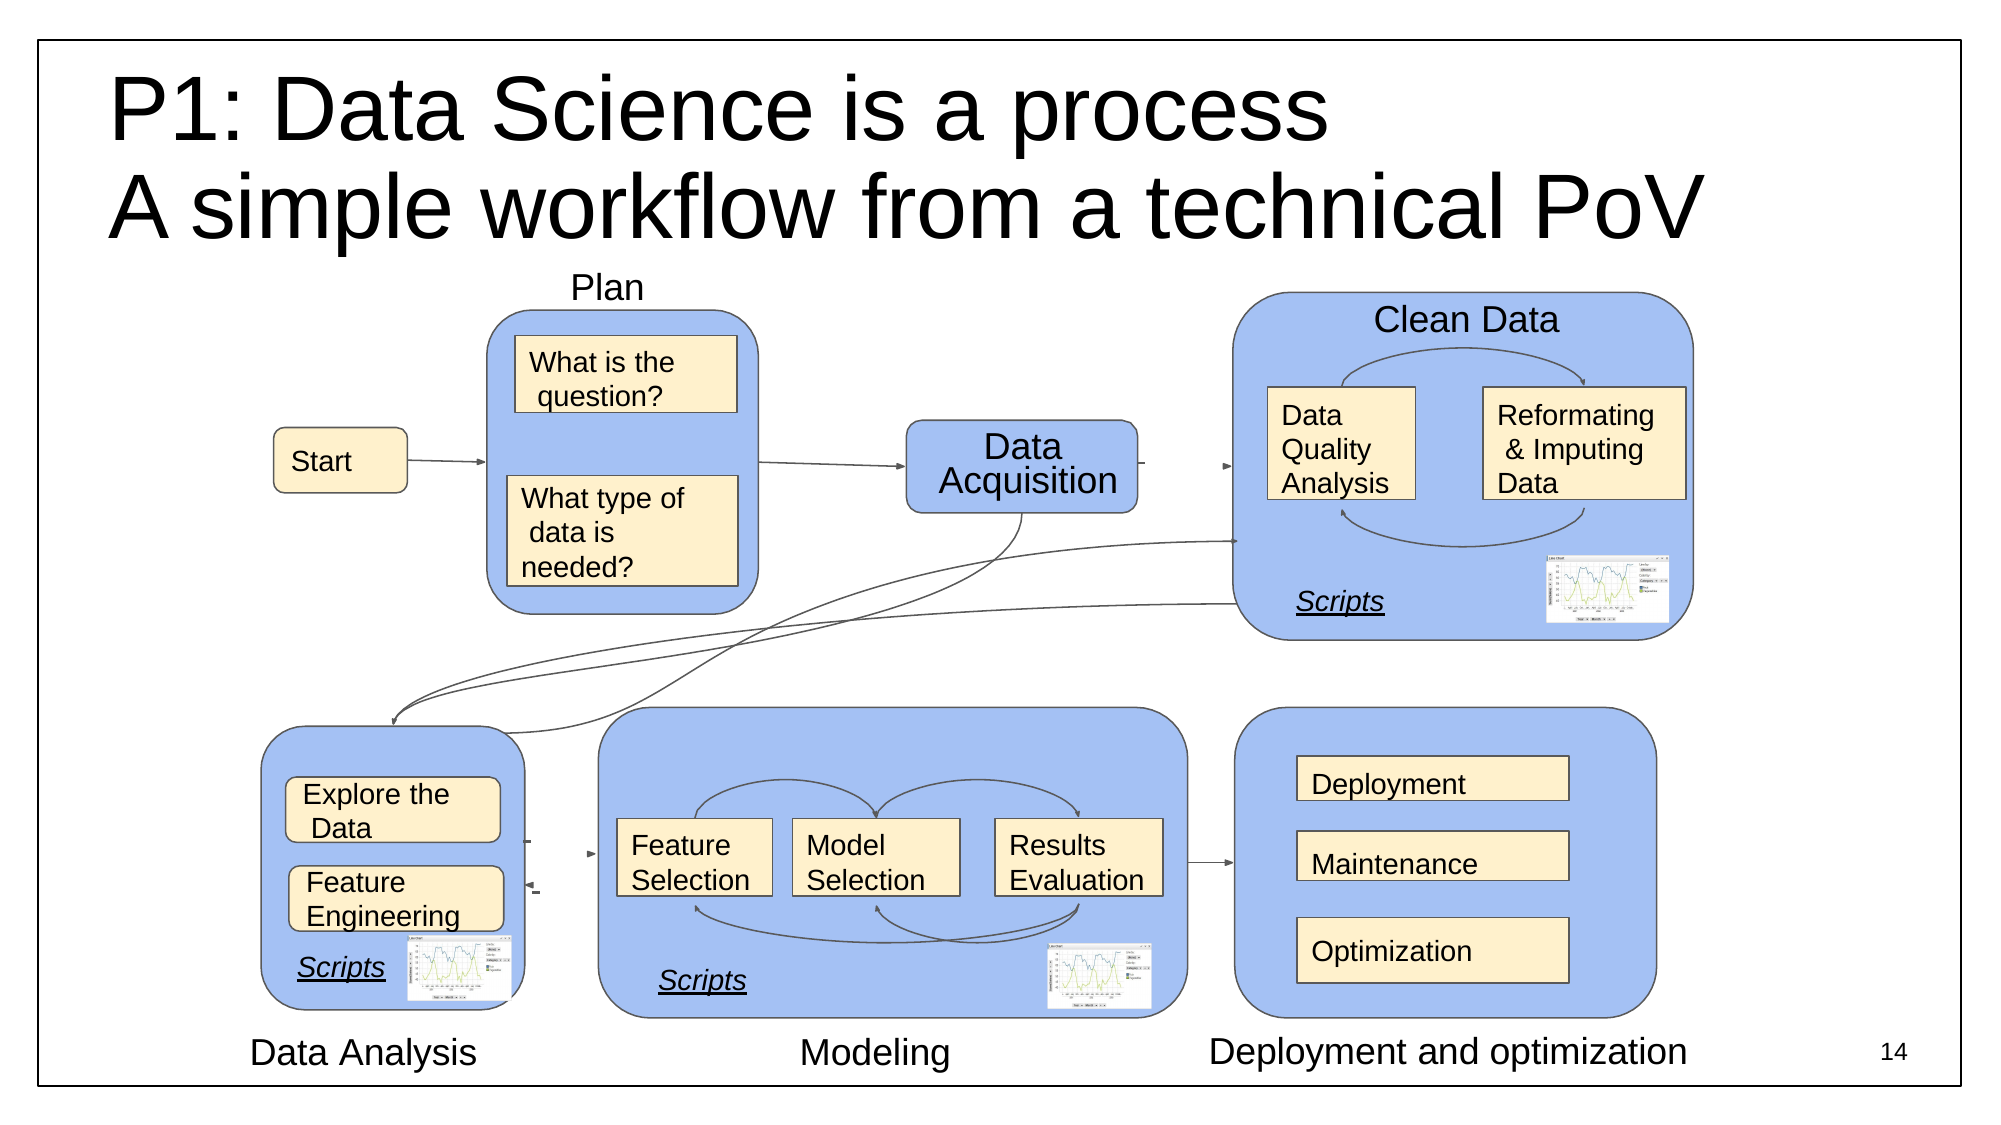

# P1: Data Science is a process A simple workflow from a technical PoV
Plan
Clean Data

What is the  question?

Data  Quality  Analysis
Reformating  & Imputing  Data

Data  Acquisition

Start

What type of  data is  needed?

Scripts

Deployment
Explore the  Data
Feature

Feature  Selection
Model  Selection
Results  Evaluation
Maintenance

Engineering

Optimization

Scripts
Scripts
14
Deployment and optimization
Data Analysis
Modeling